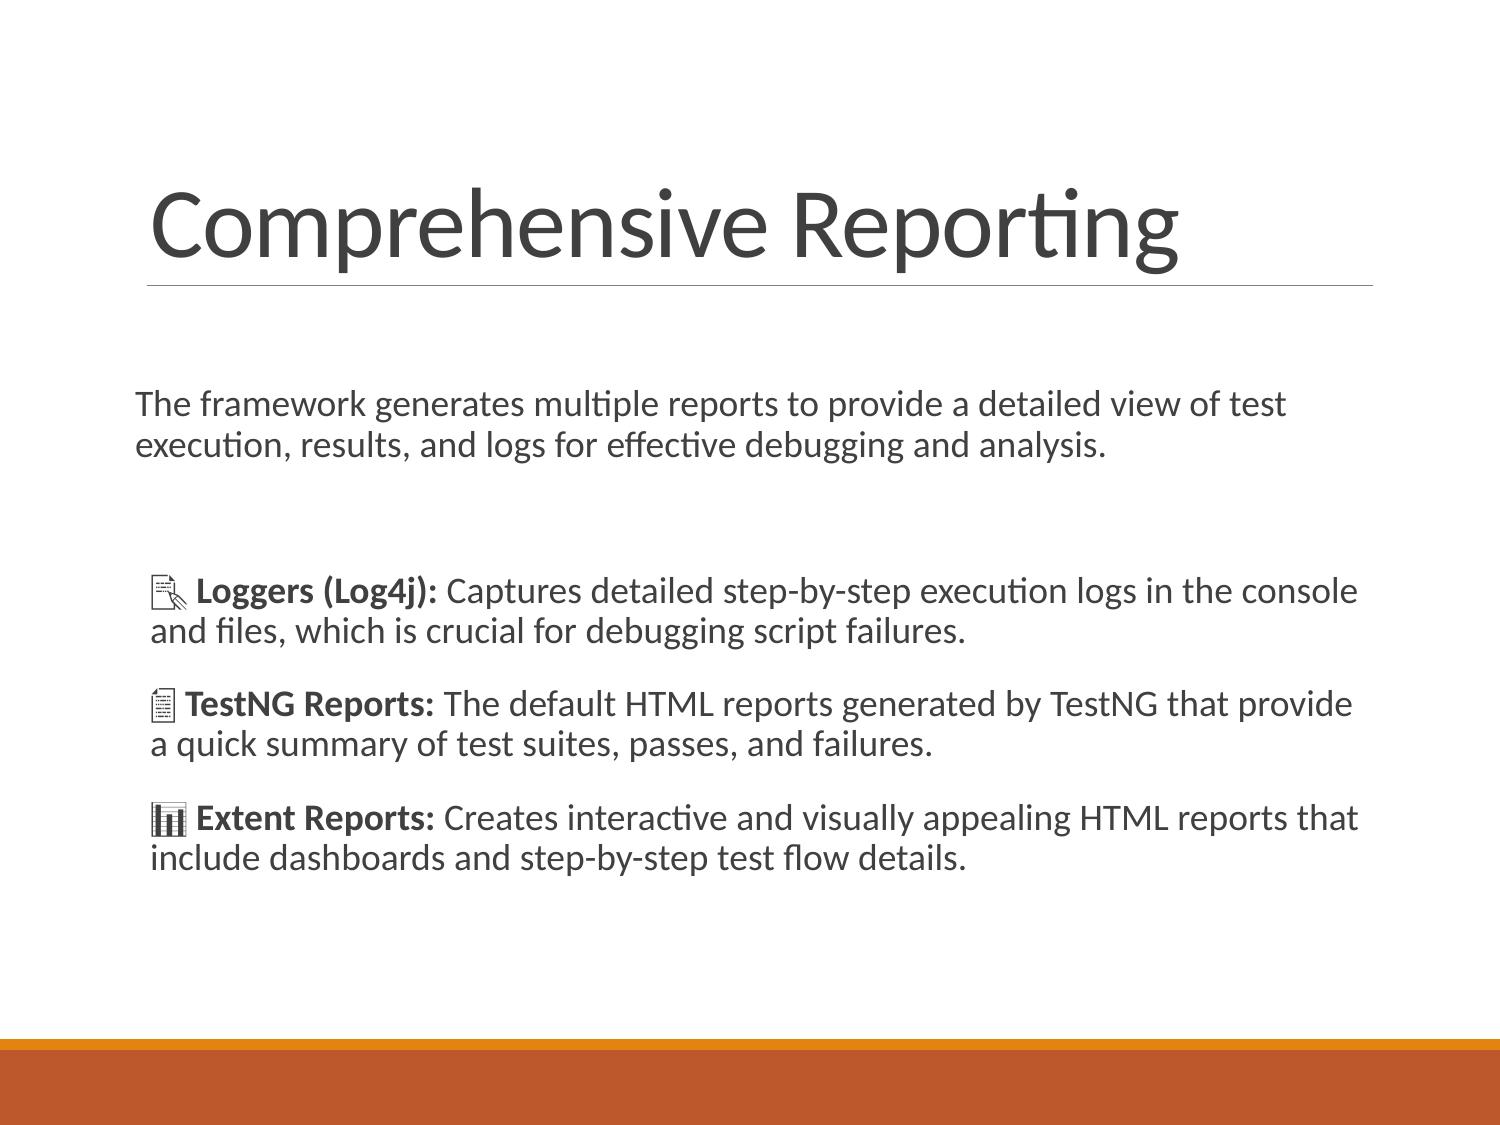

# Comprehensive Reporting

The framework generates multiple reports to provide a detailed view of test execution, results, and logs for effective debugging and analysis.

📝 Loggers (Log4j): Captures detailed step-by-step execution logs in the console and files, which is crucial for debugging script failures.
📄 TestNG Reports: The default HTML reports generated by TestNG that provide a quick summary of test suites, passes, and failures.
📊 Extent Reports: Creates interactive and visually appealing HTML reports that include dashboards and step-by-step test flow details.